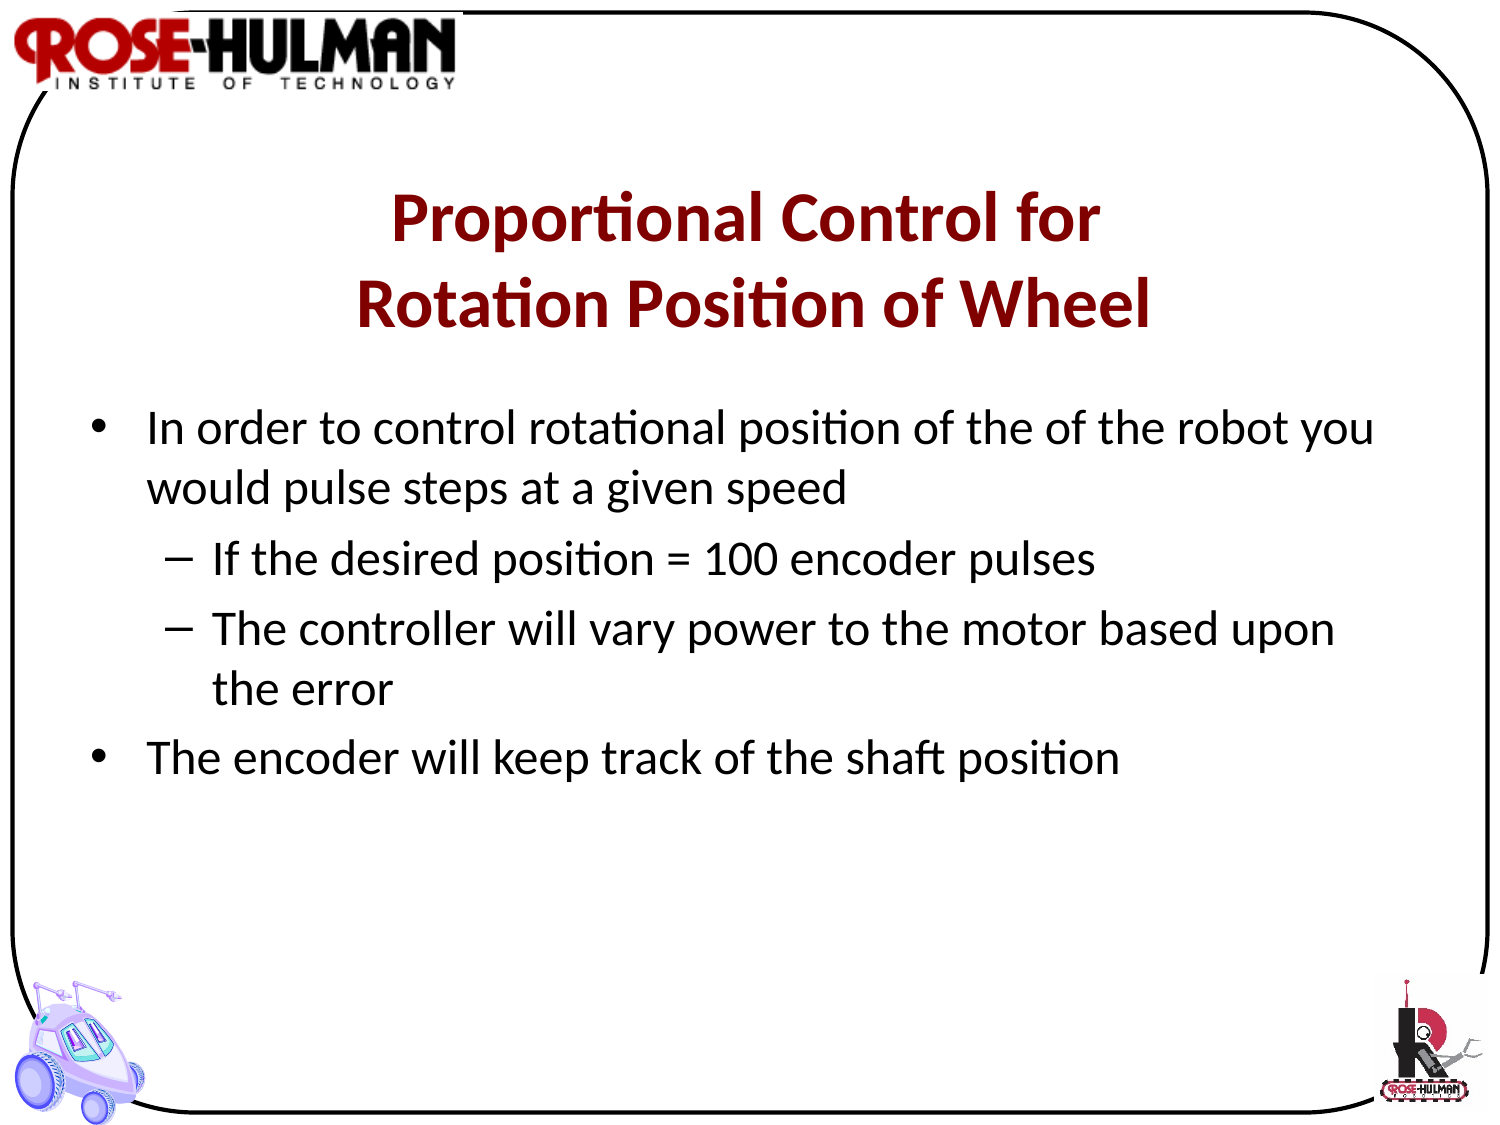

# Proportional Control for Rotation Position of Wheel
In order to control rotational position of the of the robot you would pulse steps at a given speed
If the desired position = 100 encoder pulses
The controller will vary power to the motor based upon the error
The encoder will keep track of the shaft position